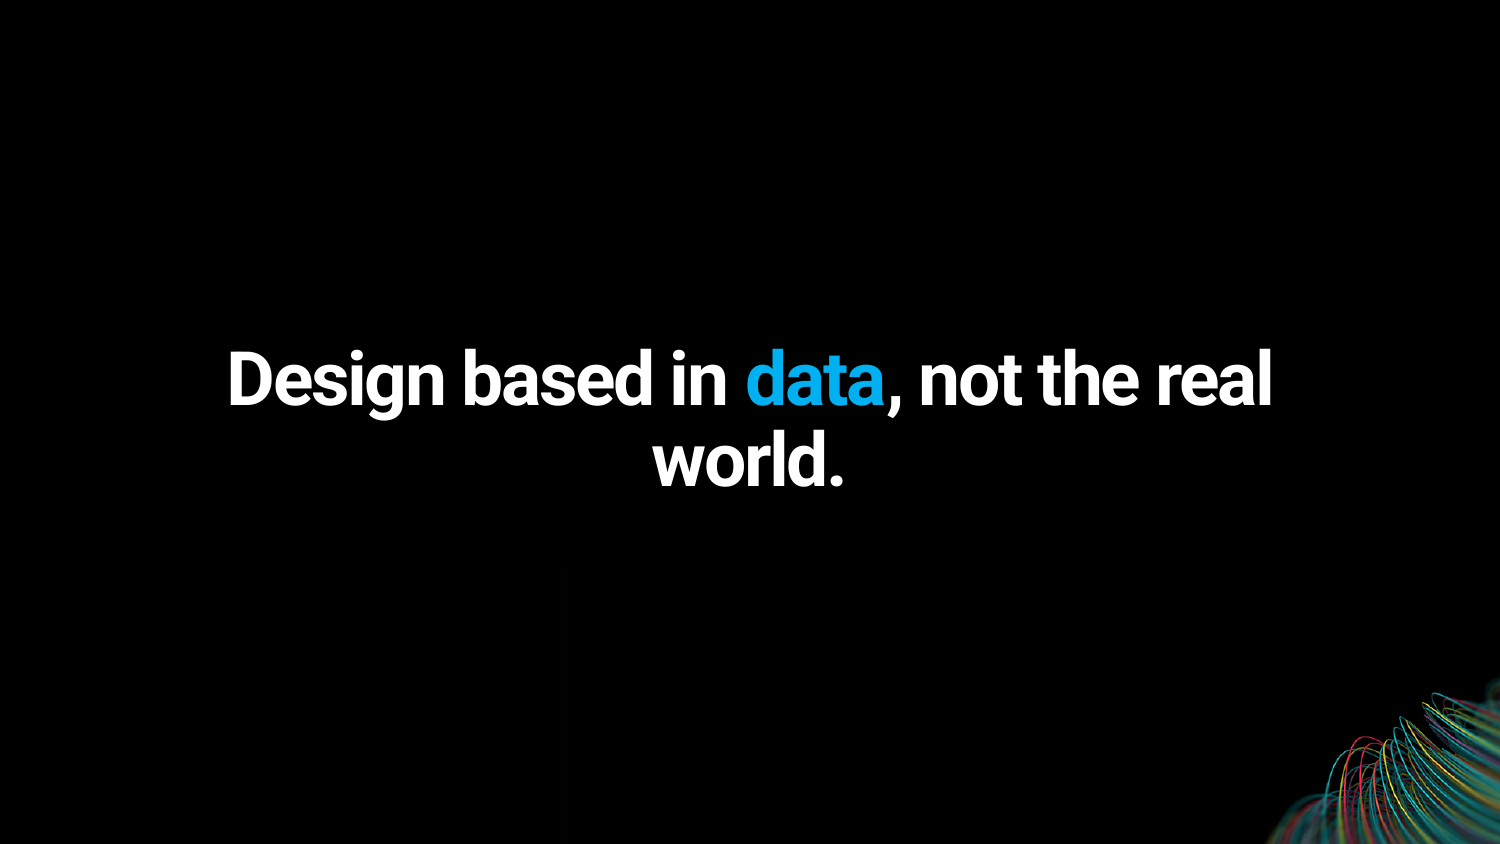

# Design based in data, not the real world.